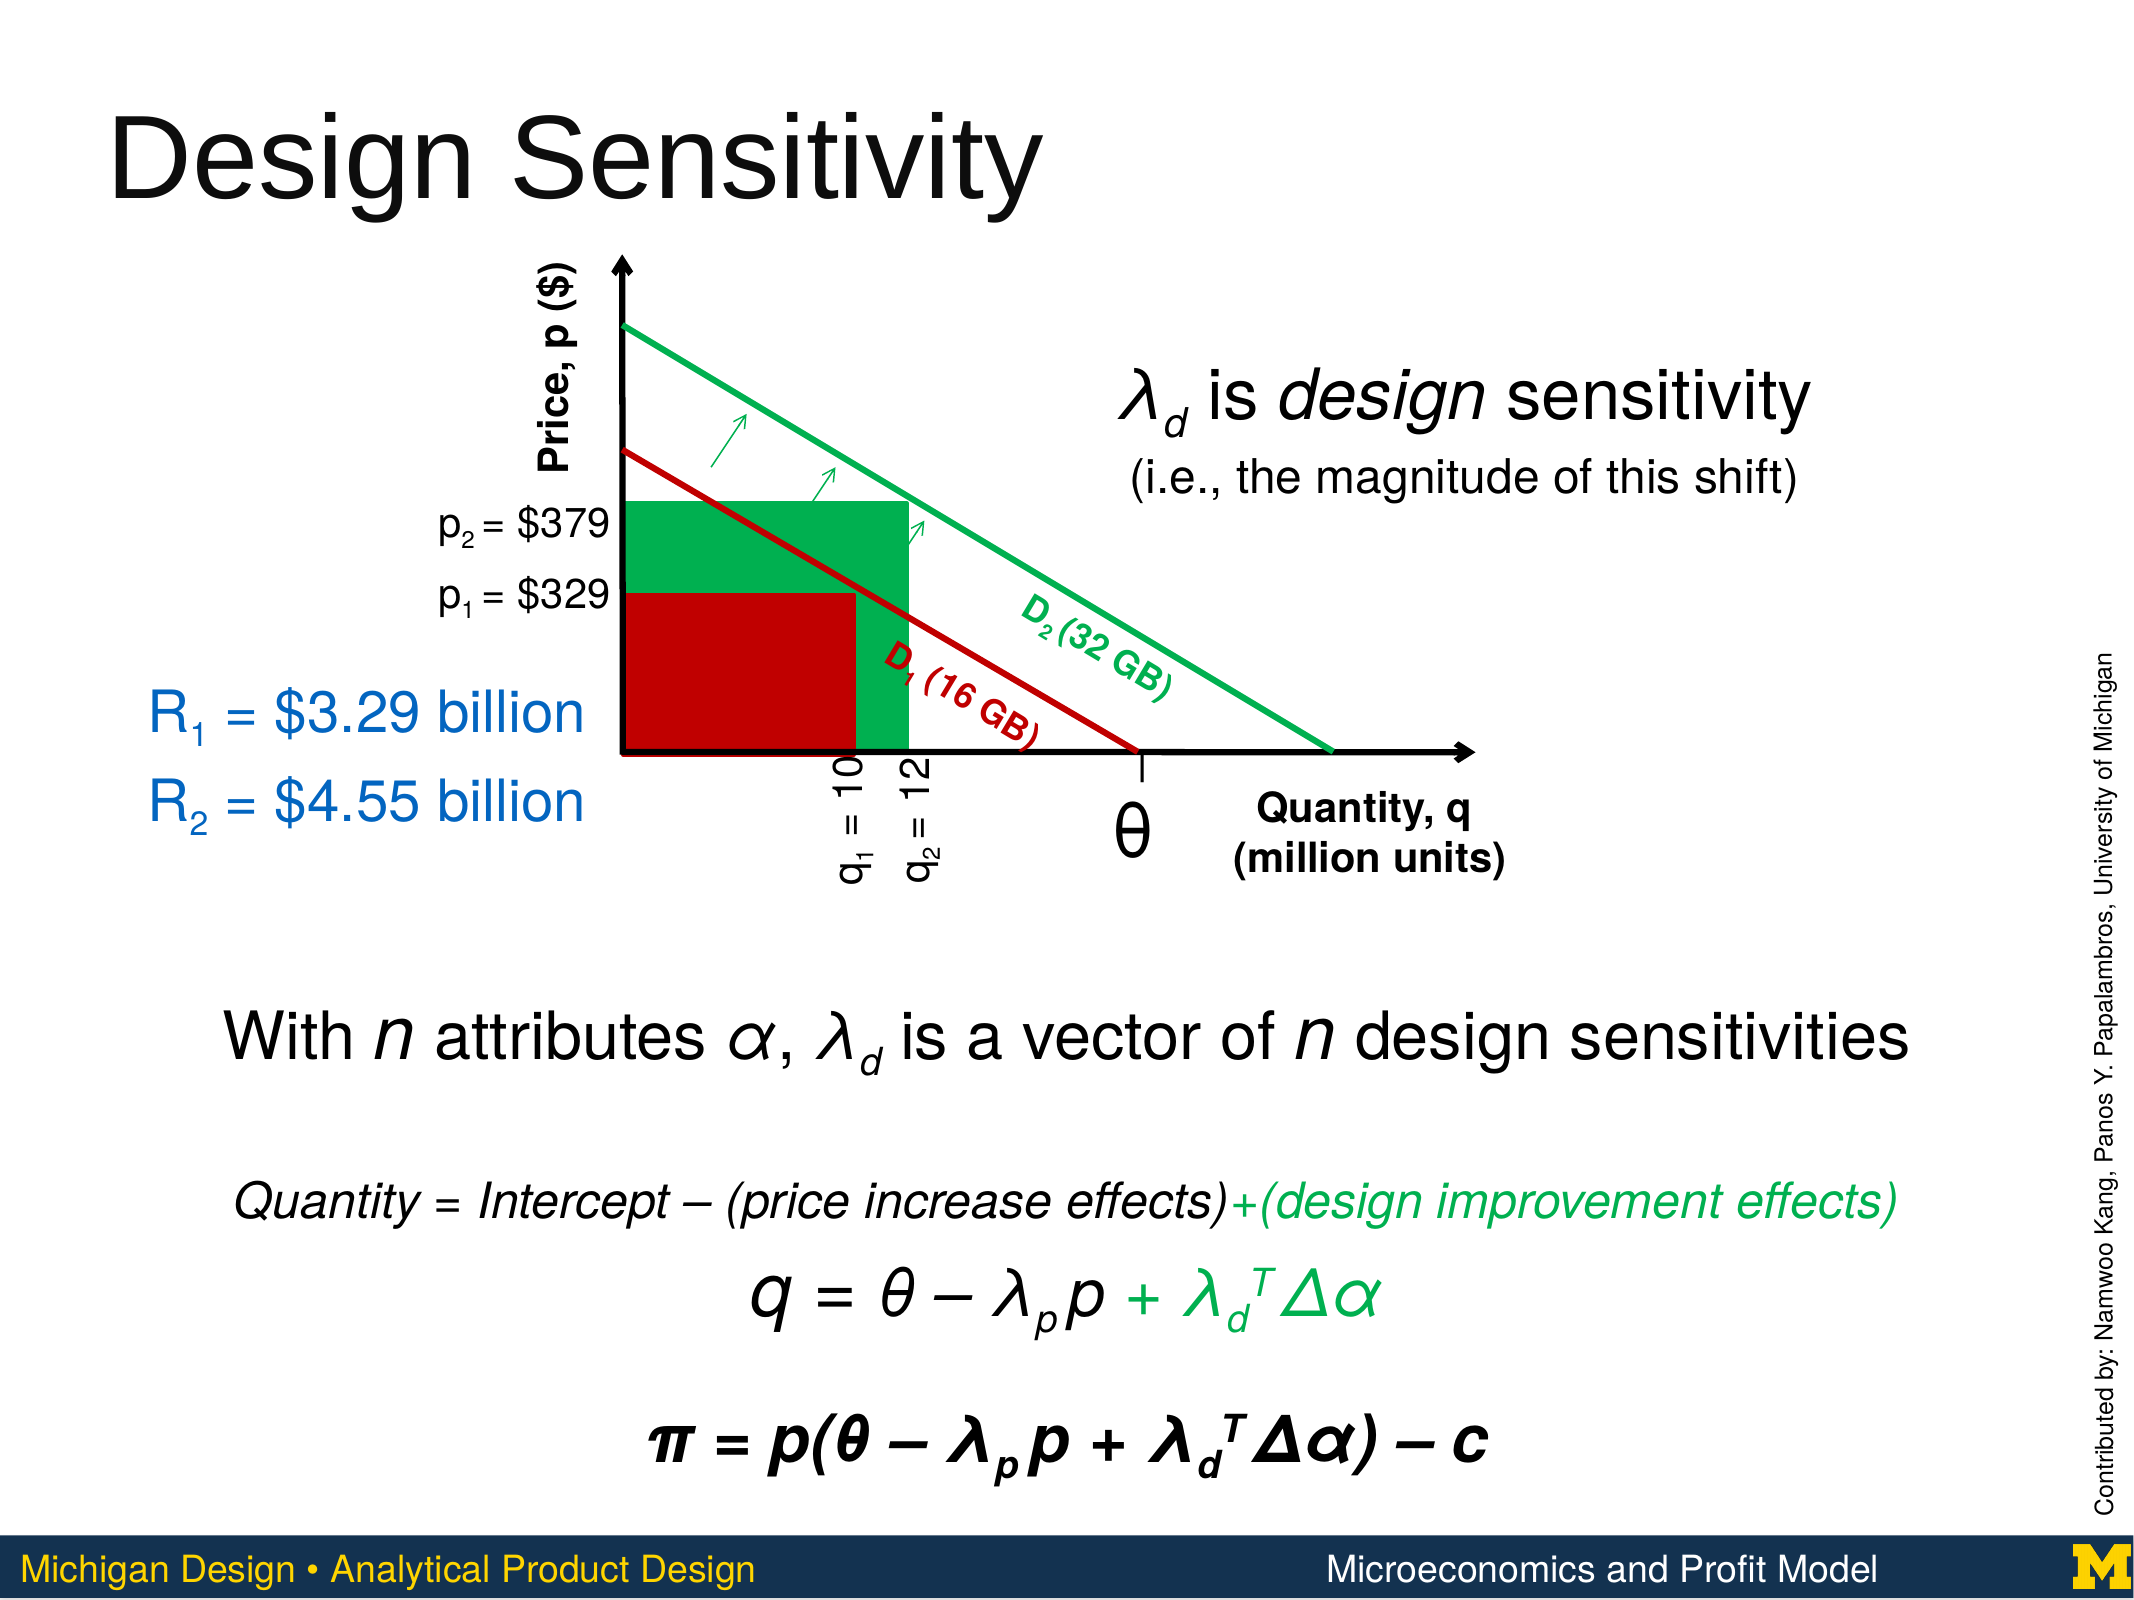

# Design Sensitivity
Price, p ($)
λd is design sensitivity
(i.e., the magnitude of this shift)
p2 = $379

p1 = $329

D2 (32 GB)
D1 (16 GB)
R1 = $3.29 billion
  |
θ
q1 = 10
q2 = 12
R2 = $4.55 billion
Quantity, q
(million units)
With n attributes α, λd is a vector of n design sensitivities

Quantity = Intercept – (price increase effects)+(design improvement effects)
q = θ – λp p + λdT Δα

π = p(θ – λp p + λdT Δα) – c